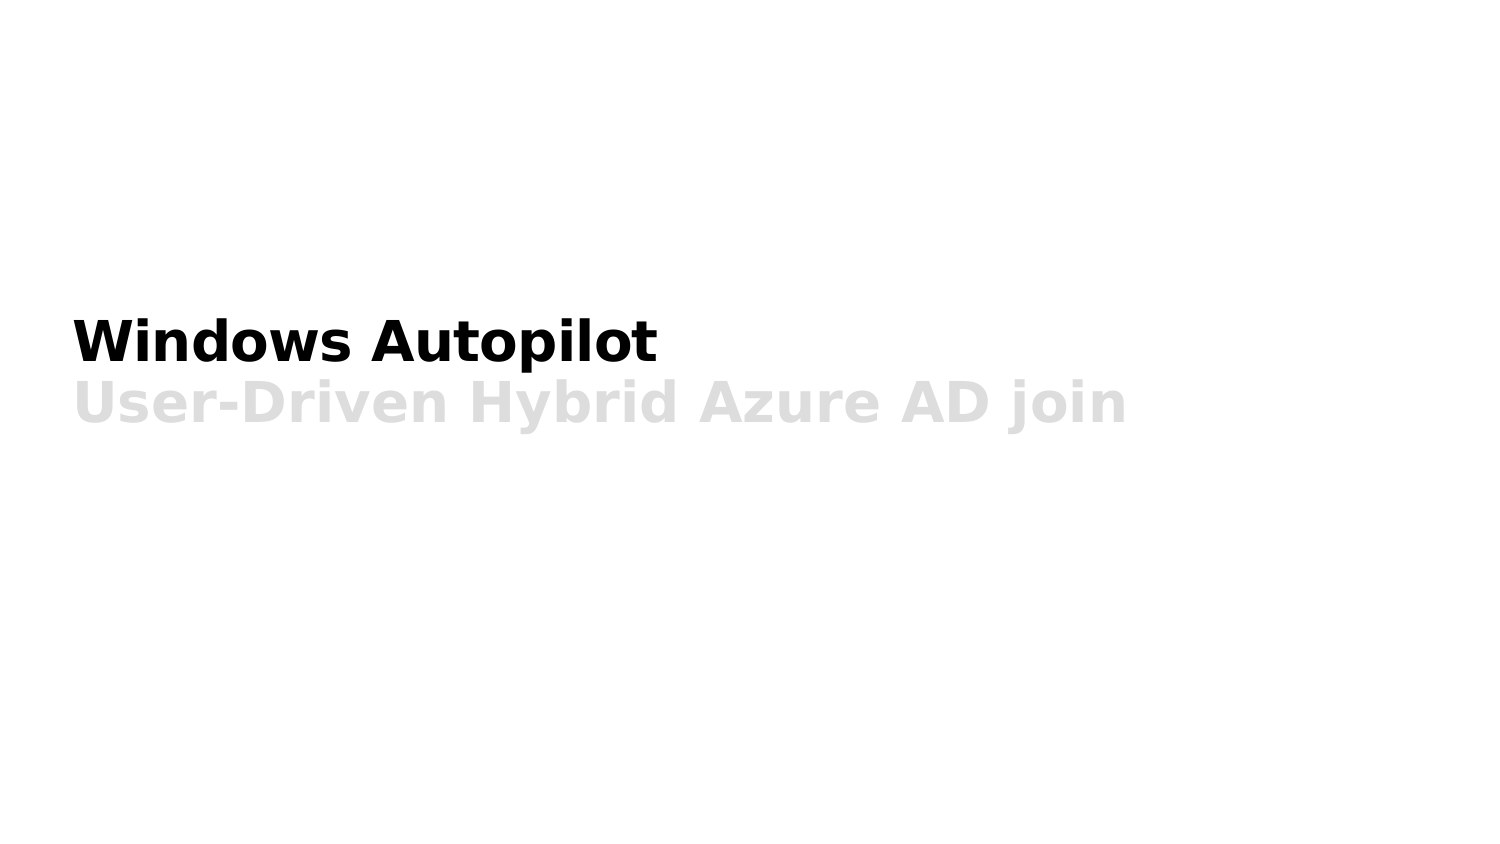

# Windows Autopilot User-Driven Hybrid Azure AD join